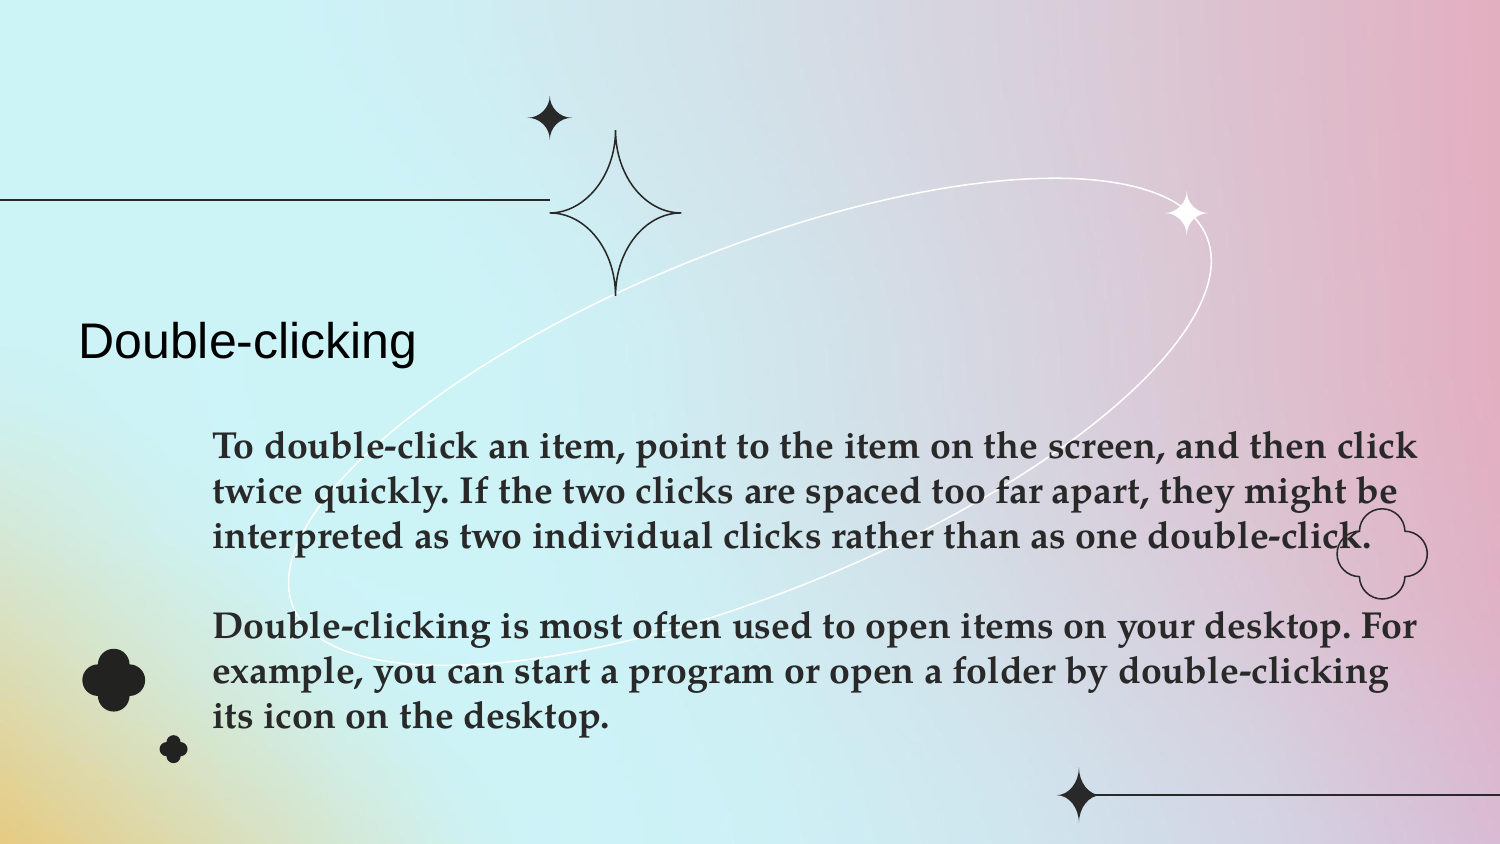

Double-clicking
# To double-click an item, point to the item on the screen, and then click twice quickly. If the two clicks are spaced too far apart, they might be interpreted as two individual clicks rather than as one double-click. Double-clicking is most often used to open items on your desktop. For example, you can start a program or open a folder by double-clicking its icon on the desktop.